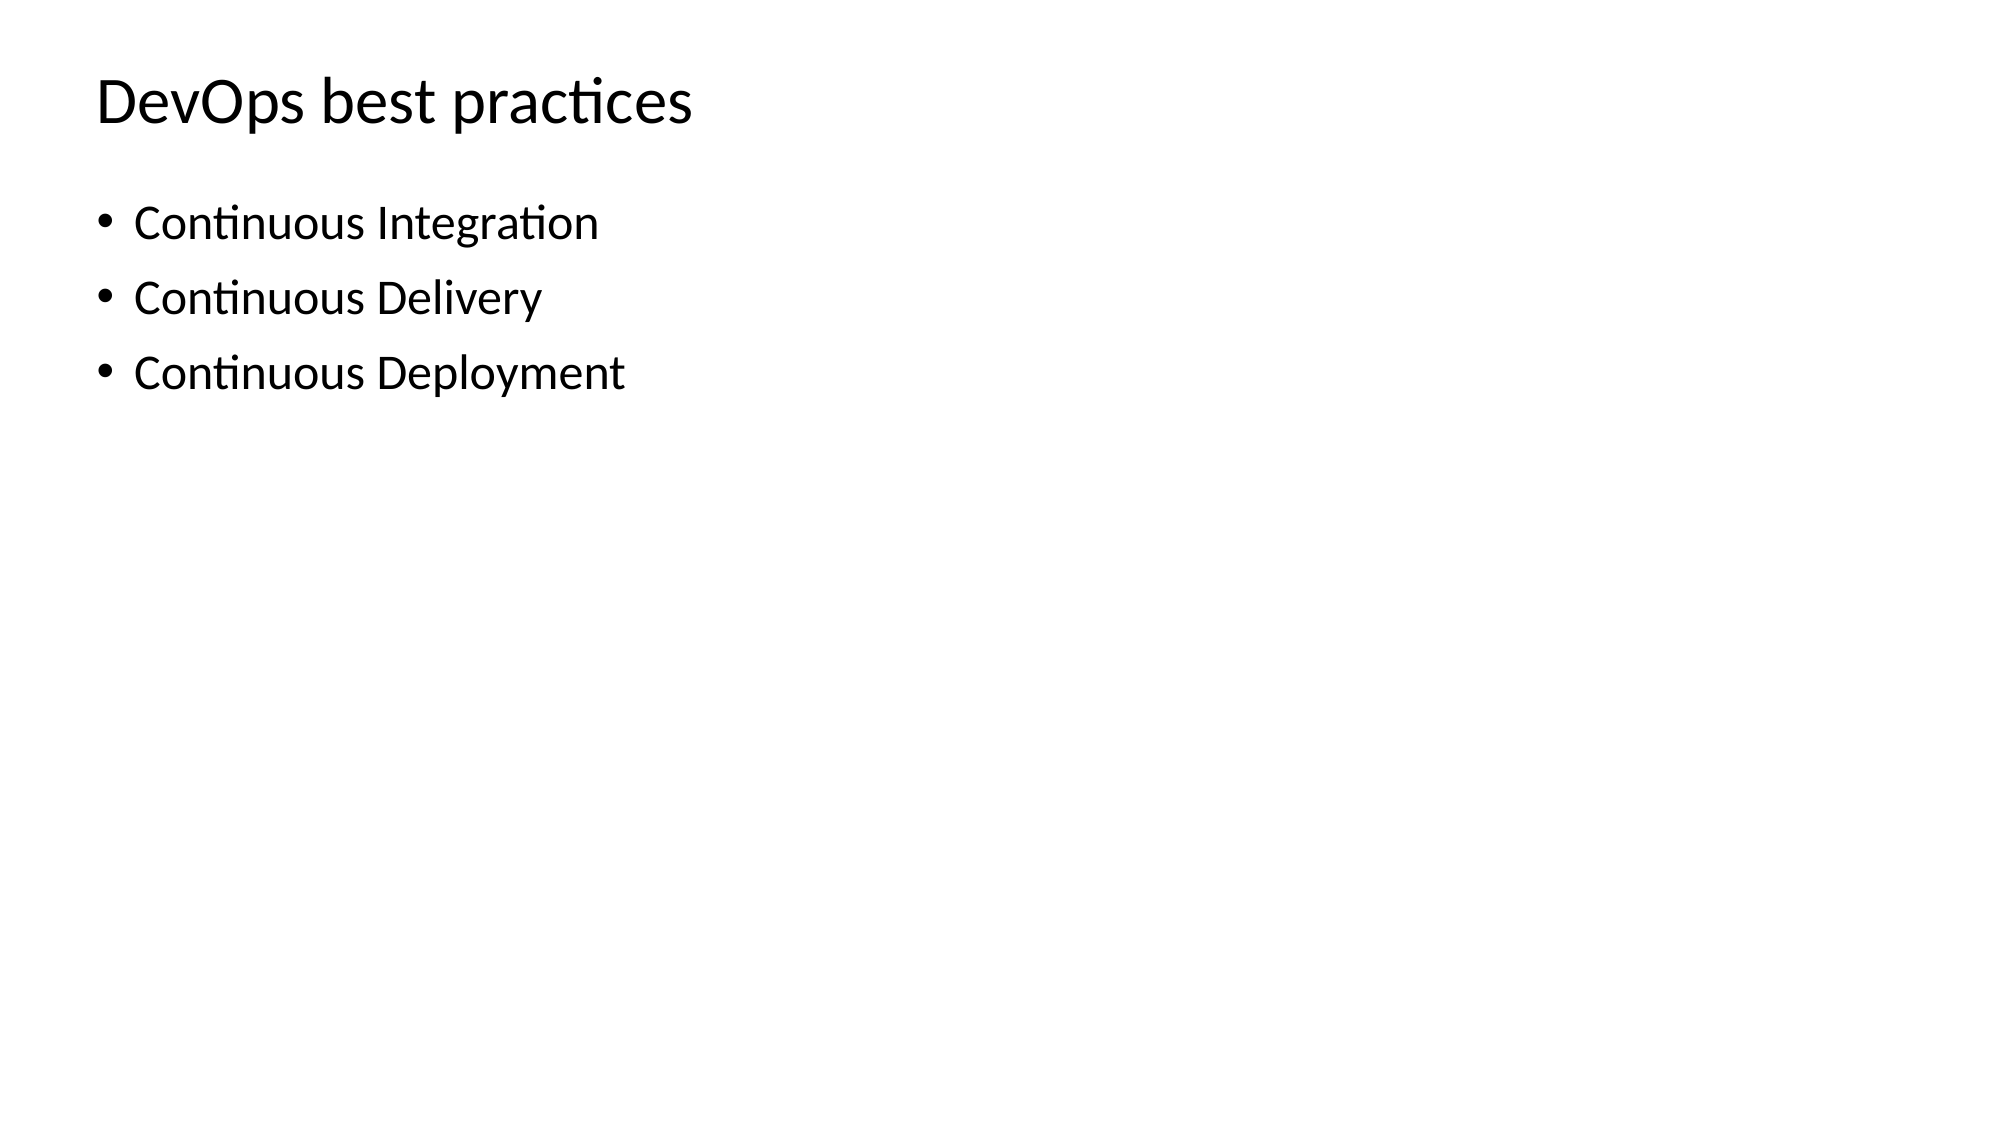

# DevOps best practices
Continuous Integration
Continuous Delivery
Continuous Deployment